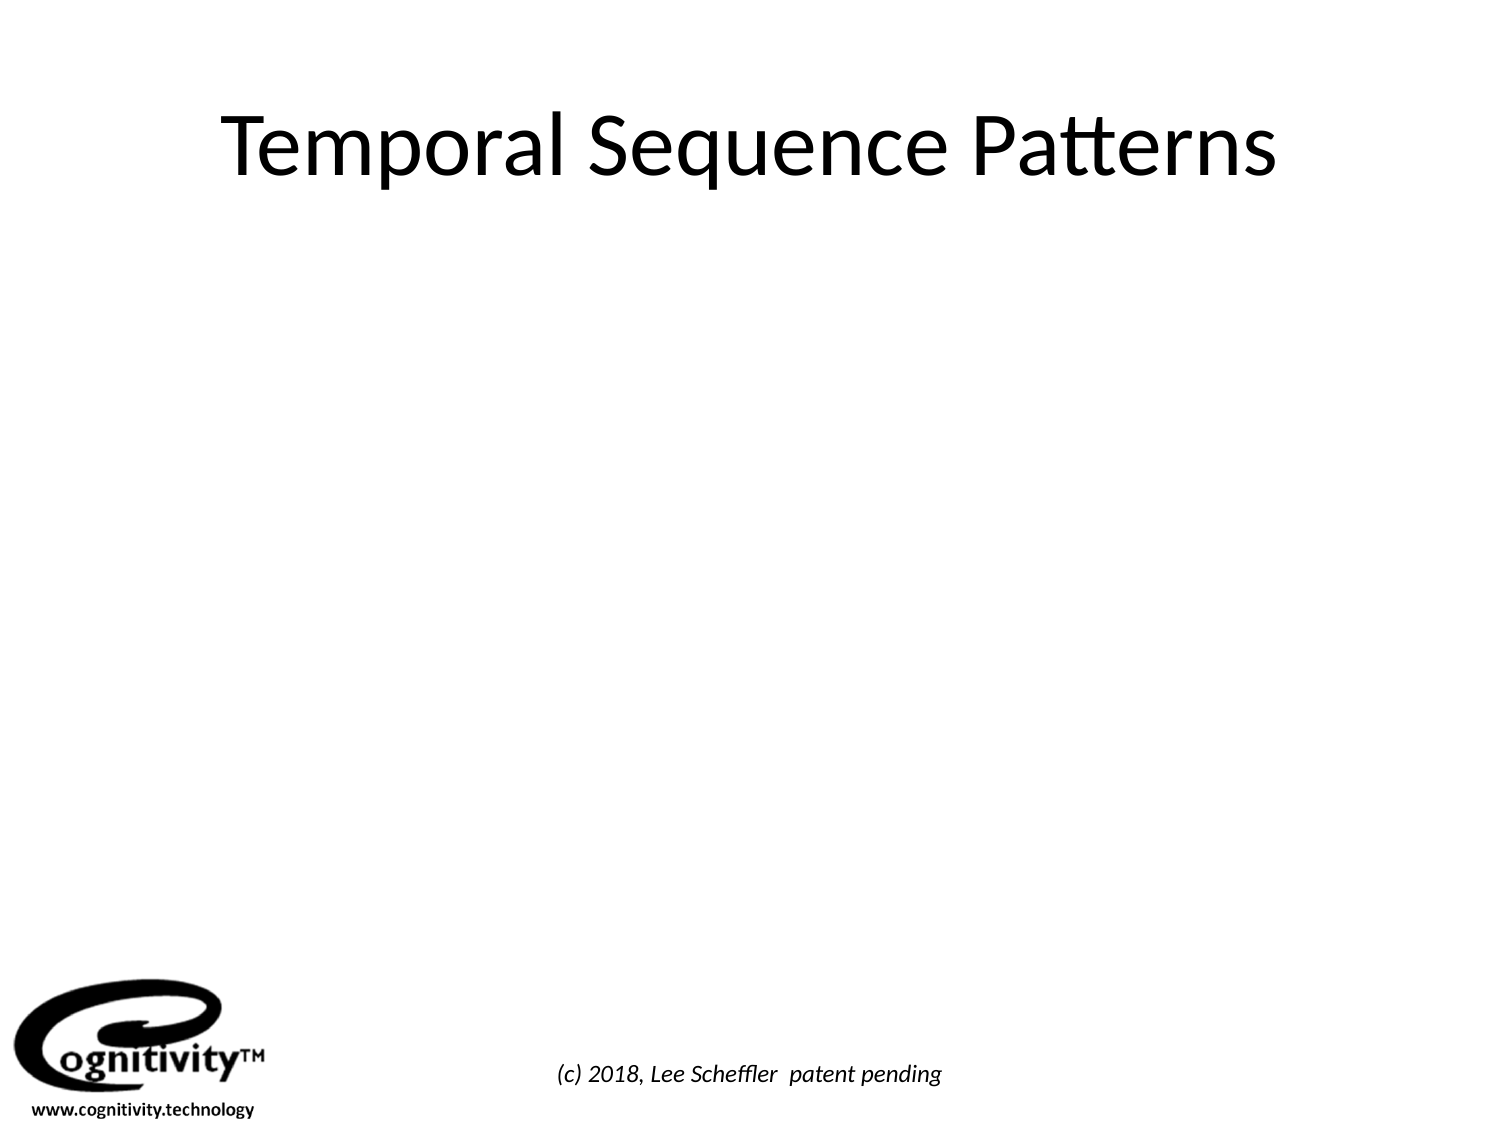

# Temporal Sequence Patterns
(c) 2018, Lee Scheffler  patent pending